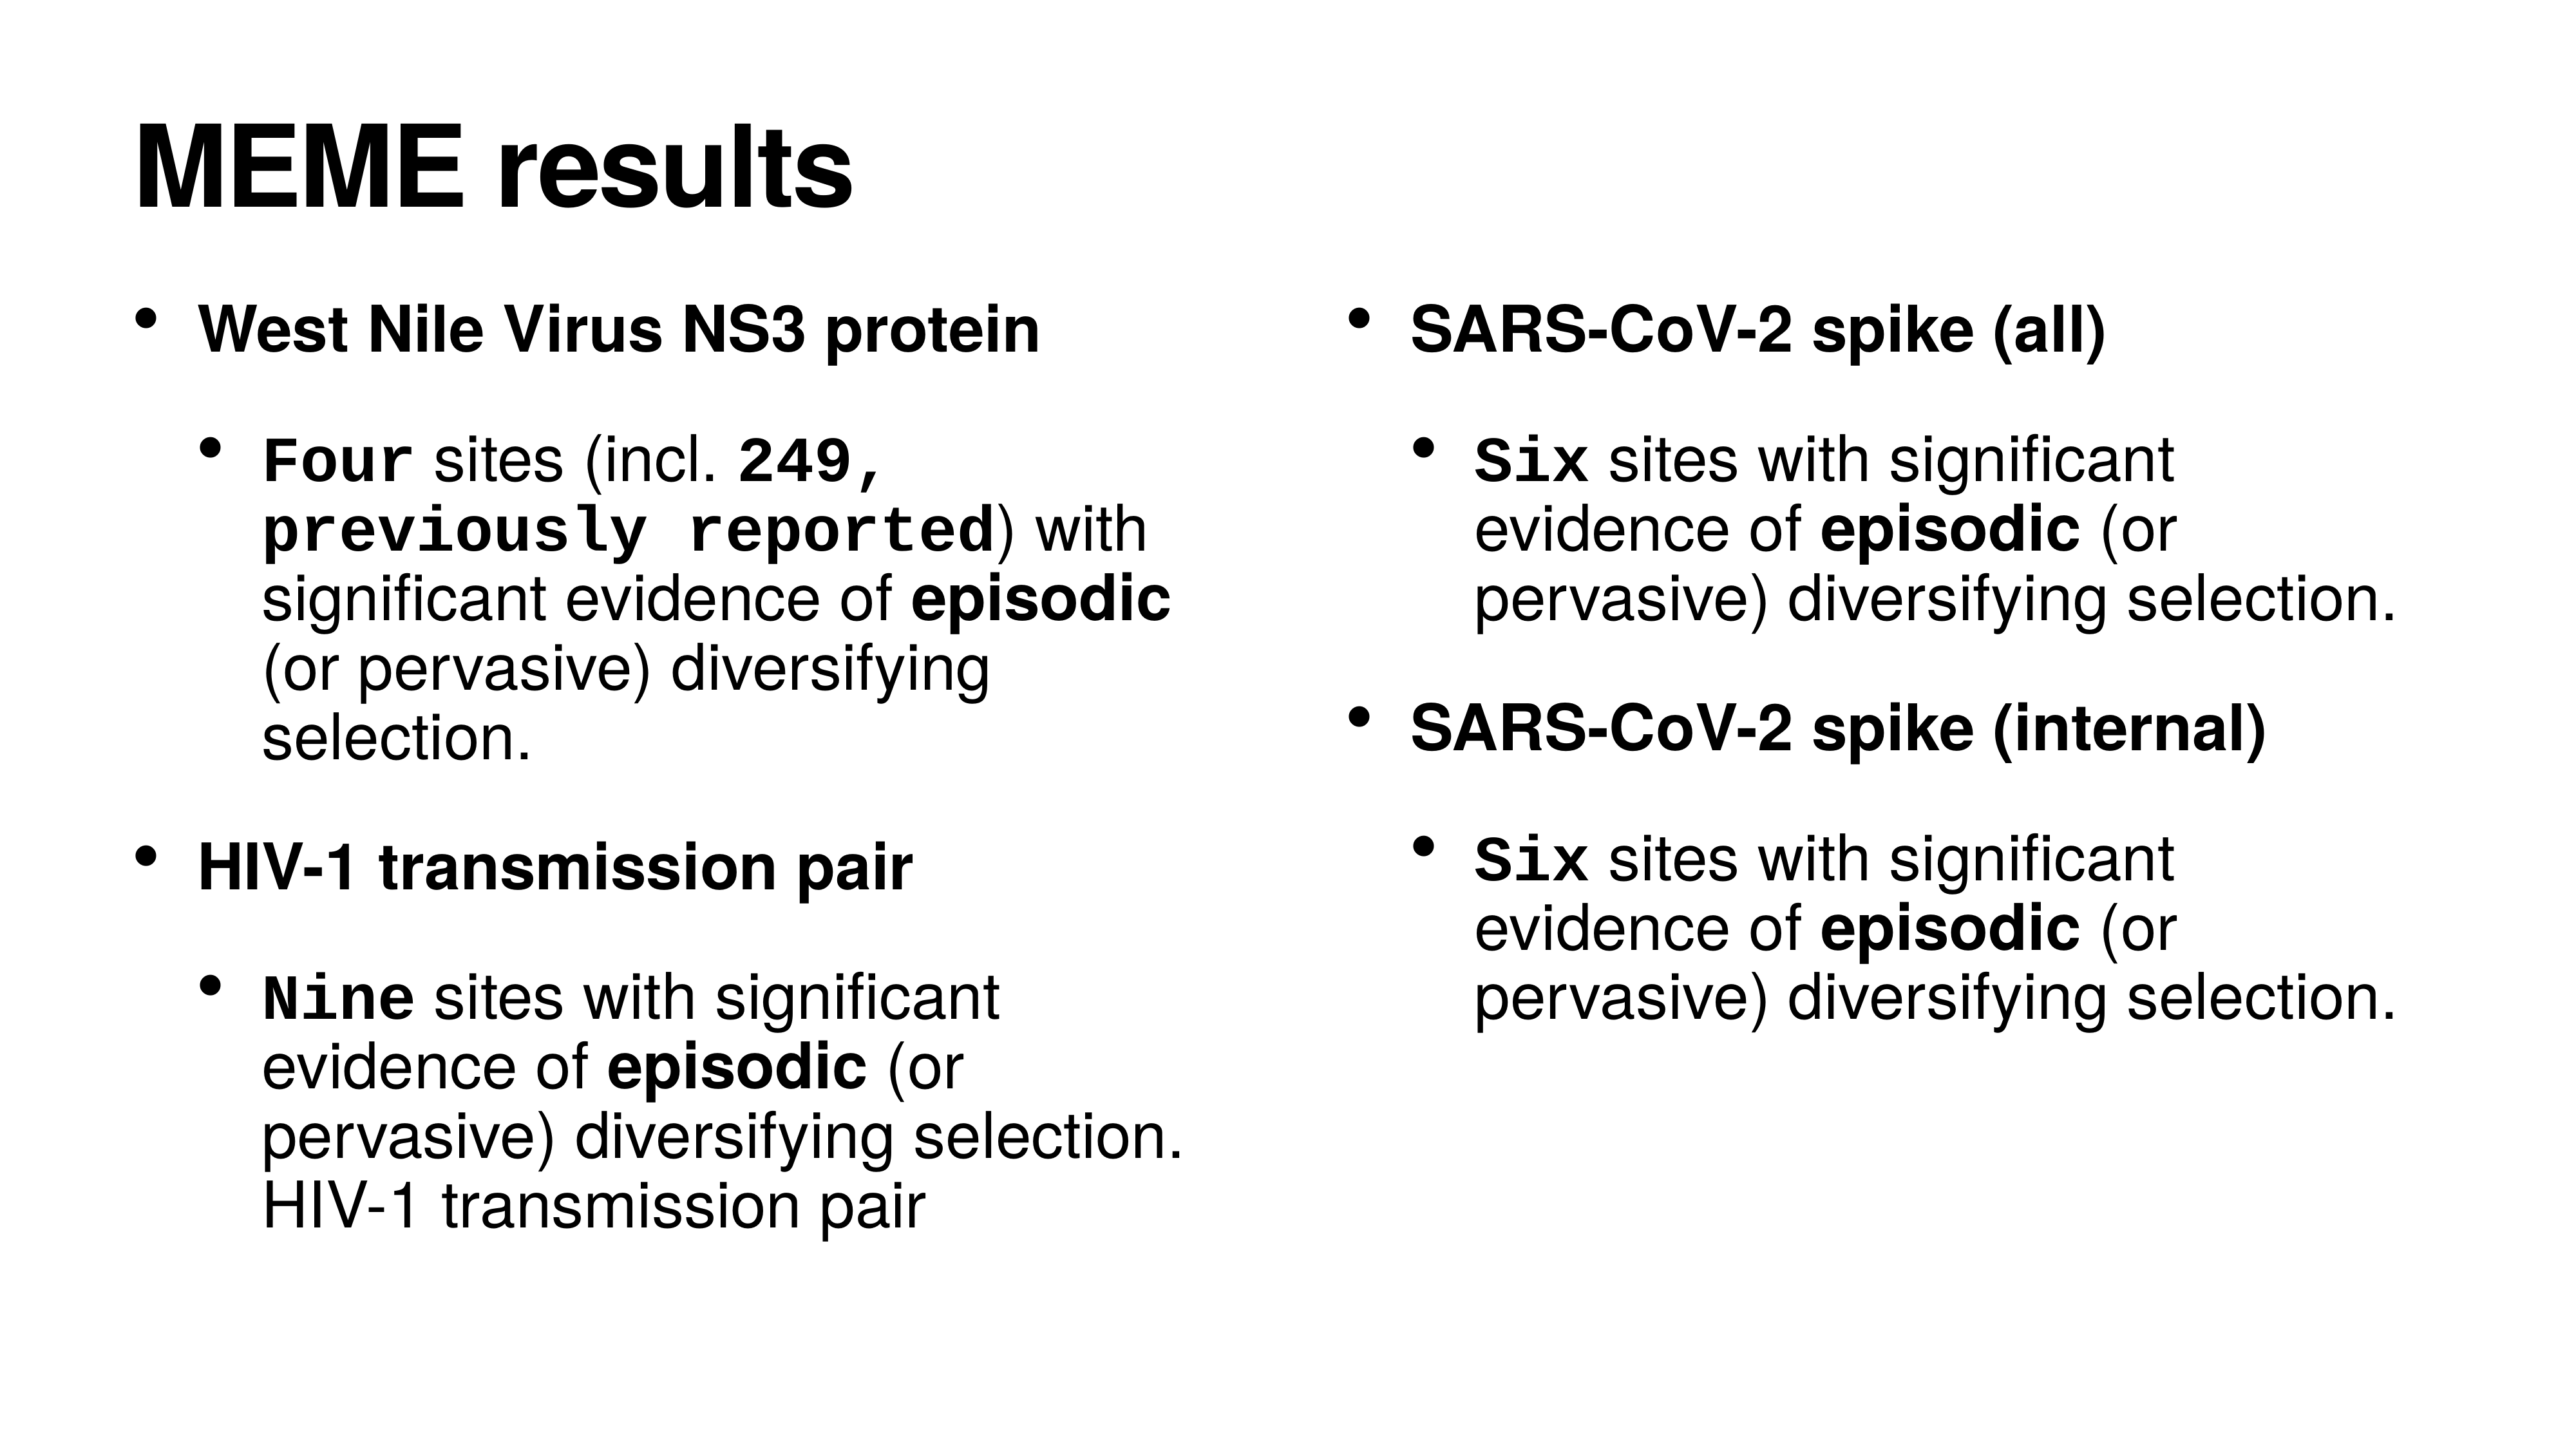

# MEME results
West Nile Virus NS3 protein
Four sites (incl. 249, previously reported) with significant evidence of episodic (or pervasive) diversifying selection.
HIV-1 transmission pair
Nine sites with significant evidence of episodic (or pervasive) diversifying selection. HIV-1 transmission pair
SARS-CoV-2 spike (all)
Six sites with significant evidence of episodic (or pervasive) diversifying selection.
SARS-CoV-2 spike (internal)
Six sites with significant evidence of episodic (or pervasive) diversifying selection.
92